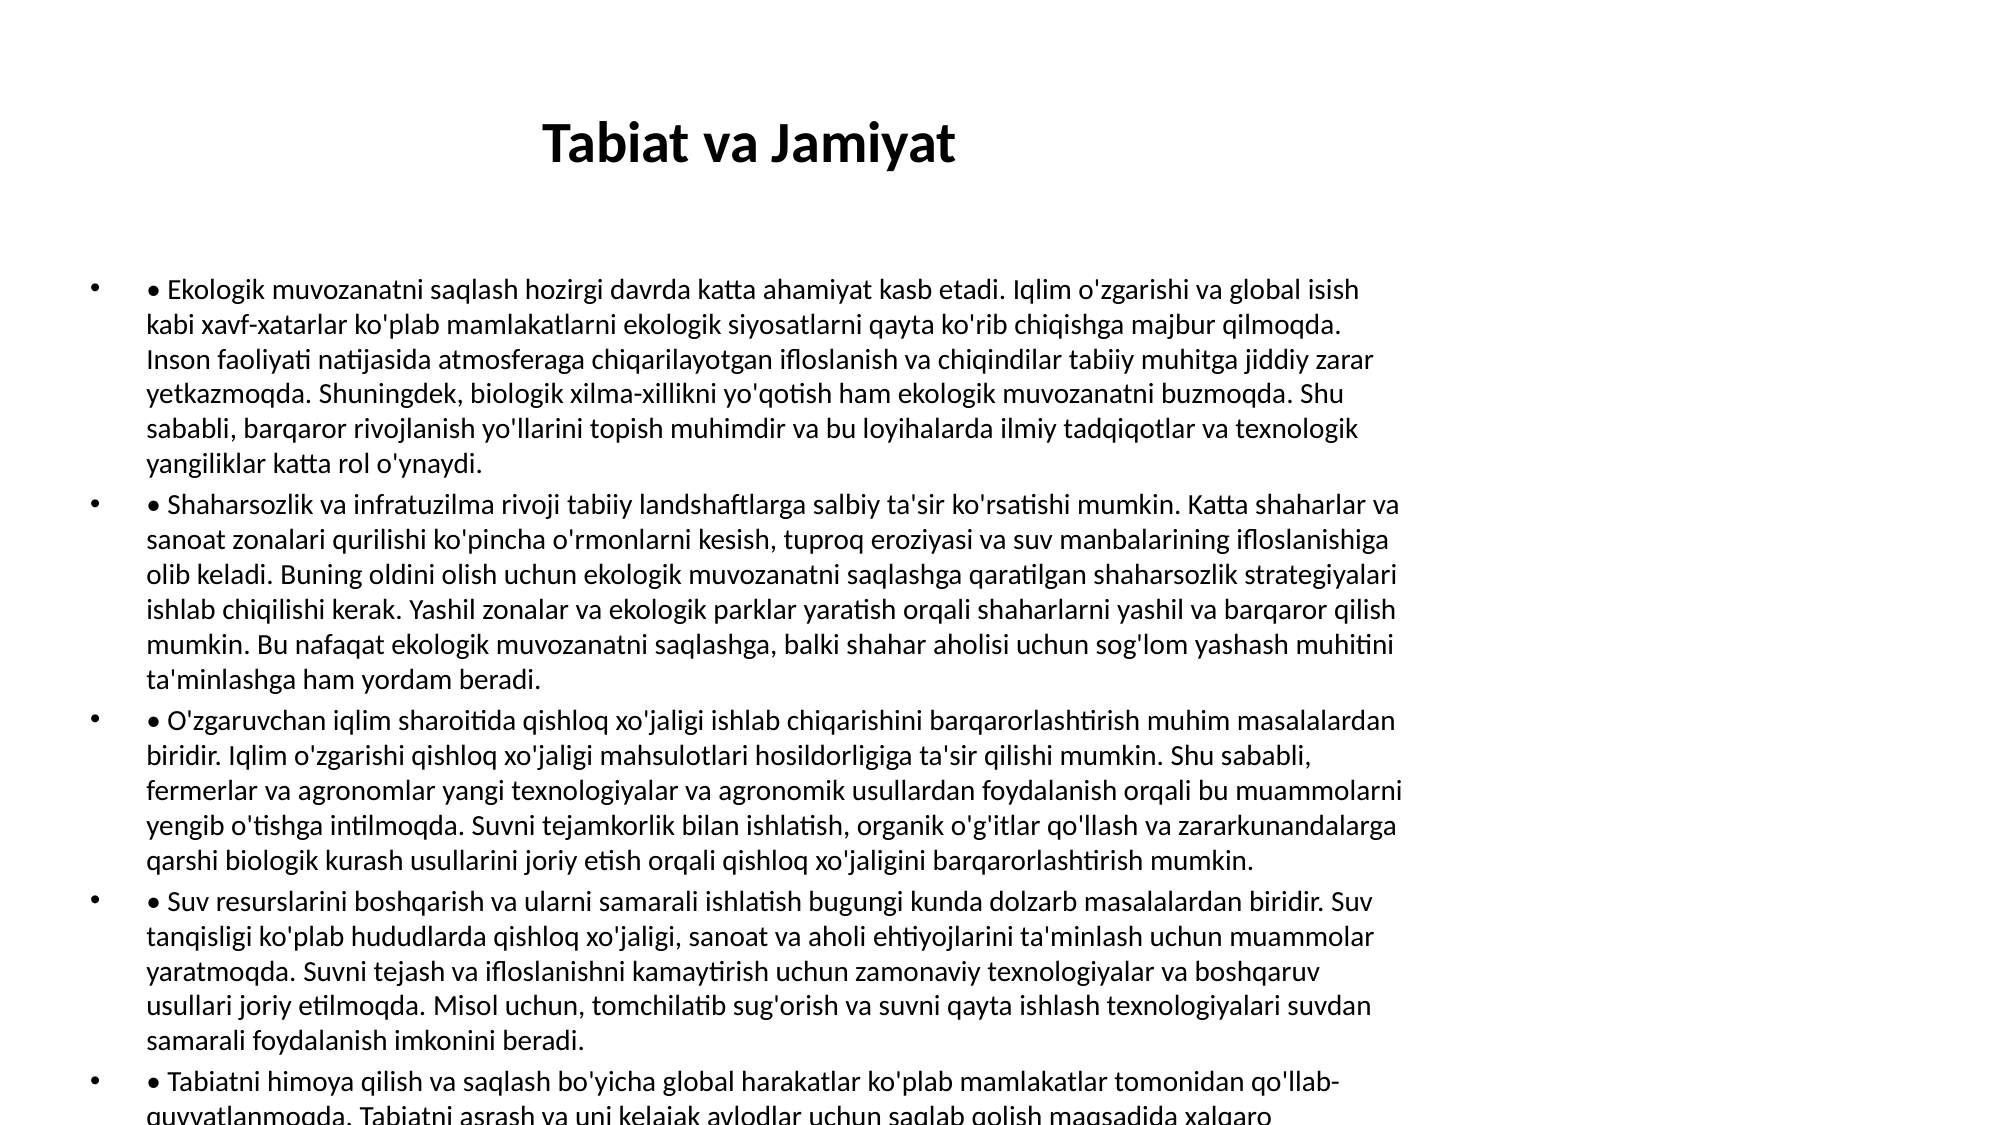

# Tabiat va Jamiyat
• Ekologik muvozanatni saqlash hozirgi davrda katta ahamiyat kasb etadi. Iqlim o'zgarishi va global isish kabi xavf-xatarlar ko'plab mamlakatlarni ekologik siyosatlarni qayta ko'rib chiqishga majbur qilmoqda. Inson faoliyati natijasida atmosferaga chiqarilayotgan ifloslanish va chiqindilar tabiiy muhitga jiddiy zarar yetkazmoqda. Shuningdek, biologik xilma-xillikni yo'qotish ham ekologik muvozanatni buzmoqda. Shu sababli, barqaror rivojlanish yo'llarini topish muhimdir va bu loyihalarda ilmiy tadqiqotlar va texnologik yangiliklar katta rol o'ynaydi.
• Shaharsozlik va infratuzilma rivoji tabiiy landshaftlarga salbiy ta'sir ko'rsatishi mumkin. Katta shaharlar va sanoat zonalari qurilishi ko'pincha o'rmonlarni kesish, tuproq eroziyasi va suv manbalarining ifloslanishiga olib keladi. Buning oldini olish uchun ekologik muvozanatni saqlashga qaratilgan shaharsozlik strategiyalari ishlab chiqilishi kerak. Yashil zonalar va ekologik parklar yaratish orqali shaharlarni yashil va barqaror qilish mumkin. Bu nafaqat ekologik muvozanatni saqlashga, balki shahar aholisi uchun sog'lom yashash muhitini ta'minlashga ham yordam beradi.
• O'zgaruvchan iqlim sharoitida qishloq xo'jaligi ishlab chiqarishini barqarorlashtirish muhim masalalardan biridir. Iqlim o'zgarishi qishloq xo'jaligi mahsulotlari hosildorligiga ta'sir qilishi mumkin. Shu sababli, fermerlar va agronomlar yangi texnologiyalar va agronomik usullardan foydalanish orqali bu muammolarni yengib o'tishga intilmoqda. Suvni tejamkorlik bilan ishlatish, organik o'g'itlar qo'llash va zararkunandalarga qarshi biologik kurash usullarini joriy etish orqali qishloq xo'jaligini barqarorlashtirish mumkin.
• Suv resurslarini boshqarish va ularni samarali ishlatish bugungi kunda dolzarb masalalardan biridir. Suv tanqisligi ko'plab hududlarda qishloq xo'jaligi, sanoat va aholi ehtiyojlarini ta'minlash uchun muammolar yaratmoqda. Suvni tejash va ifloslanishni kamaytirish uchun zamonaviy texnologiyalar va boshqaruv usullari joriy etilmoqda. Misol uchun, tomchilatib sug'orish va suvni qayta ishlash texnologiyalari suvdan samarali foydalanish imkonini beradi.
• Tabiatni himoya qilish va saqlash bo'yicha global harakatlar ko'plab mamlakatlar tomonidan qo'llab-quvvatlanmoqda. Tabiatni asrash va uni kelajak avlodlar uchun saqlab qolish maqsadida xalqaro konvensiyalar va bitimlar imzolanmoqda. Bu harakatlar biologik xilma-xillikni saqlash, iqlim o'zgarishiga qarshi kurash, va ifloslanishni kamaytirishga qaratilgan. Orolar va o'rmonlarni himoya qilish, dengiz va quruqlikdagi ekotizimlarni saqlash bo'yicha global hamkorlik muhim rol o'ynaydi.